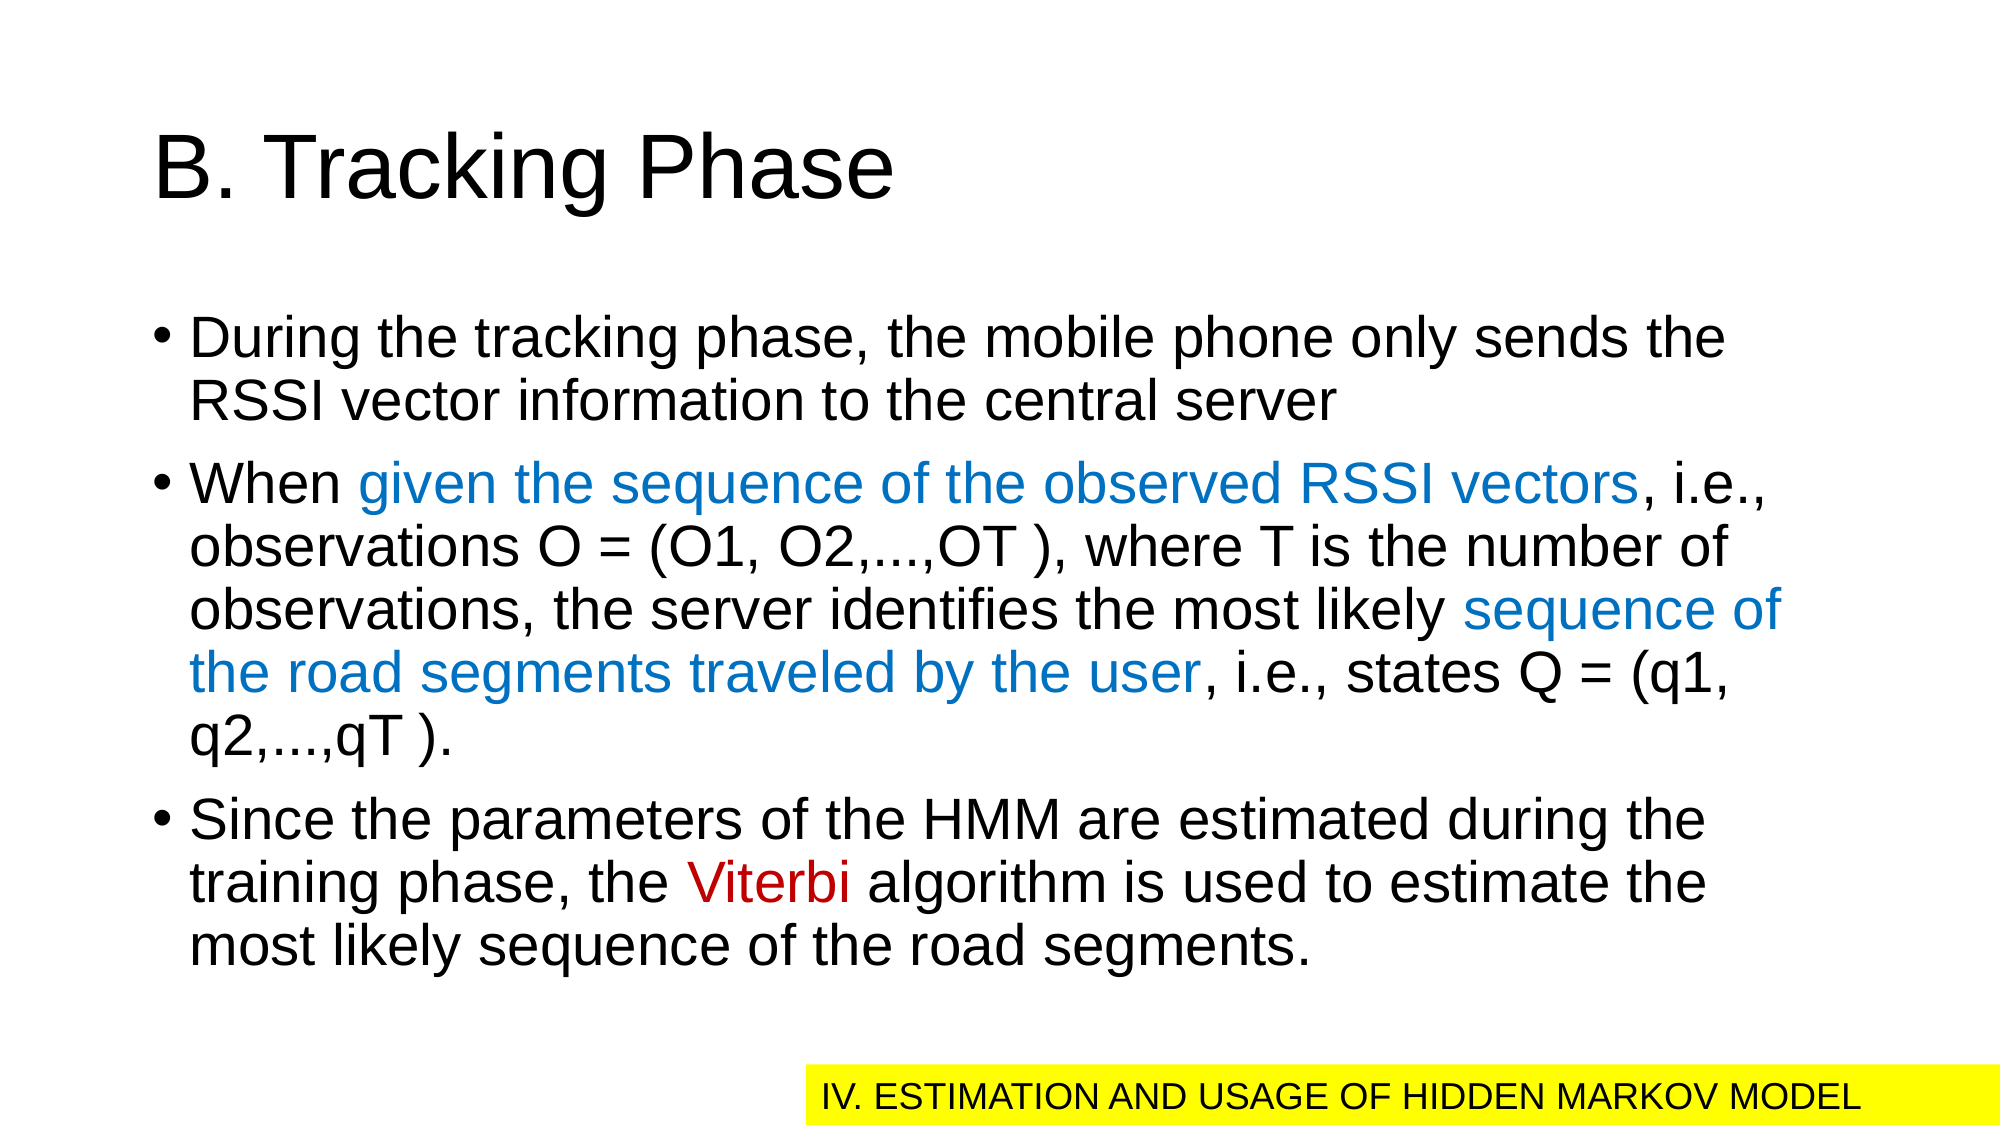

B. Tracking Phase
During the tracking phase, the mobile phone only sends the RSSI vector information to the central server
When given the sequence of the observed RSSI vectors, i.e., observations O = (O1, O2,...,OT ), where T is the number of observations, the server identifies the most likely sequence of the road segments traveled by the user, i.e., states Q = (q1, q2,...,qT ).
Since the parameters of the HMM are estimated during the training phase, the Viterbi algorithm is used to estimate the most likely sequence of the road segments.
IV. ESTIMATION AND USAGE OF HIDDEN MARKOV MODEL STATISTICS